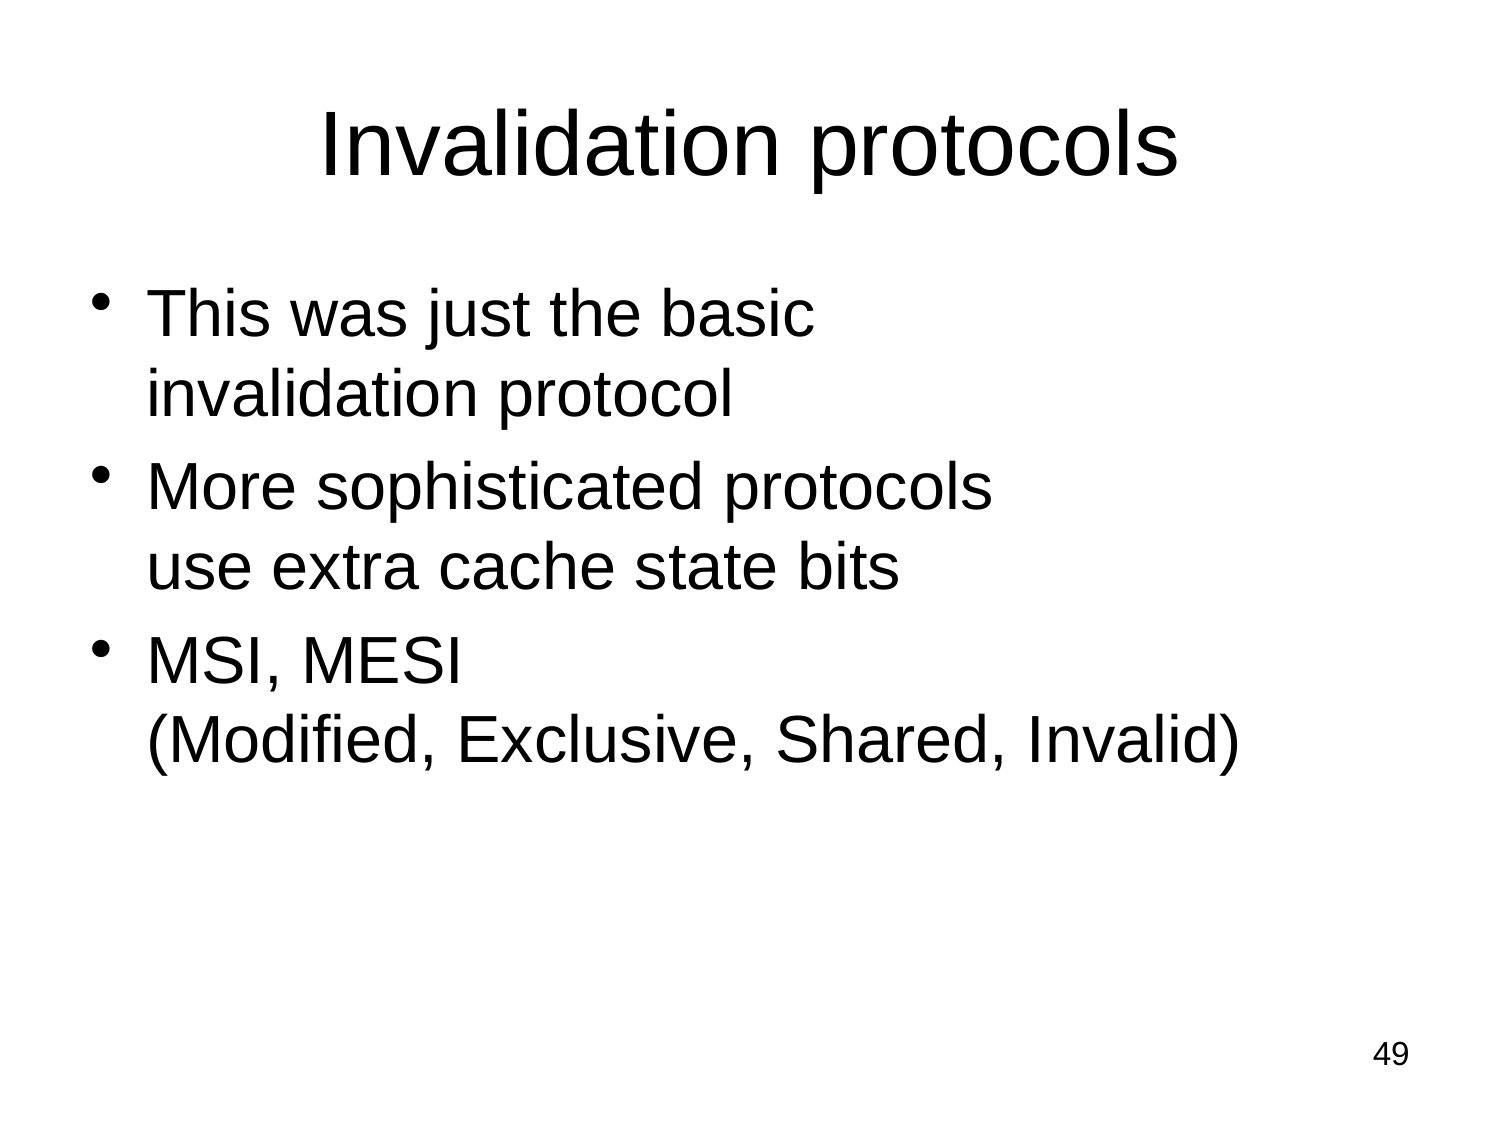

Invalidation protocols
This was just the basic
invalidation protocol
More sophisticated protocols
use extra cache state bits
MSI, MESI
(Modified, Exclusive, Shared, Invalid)
49